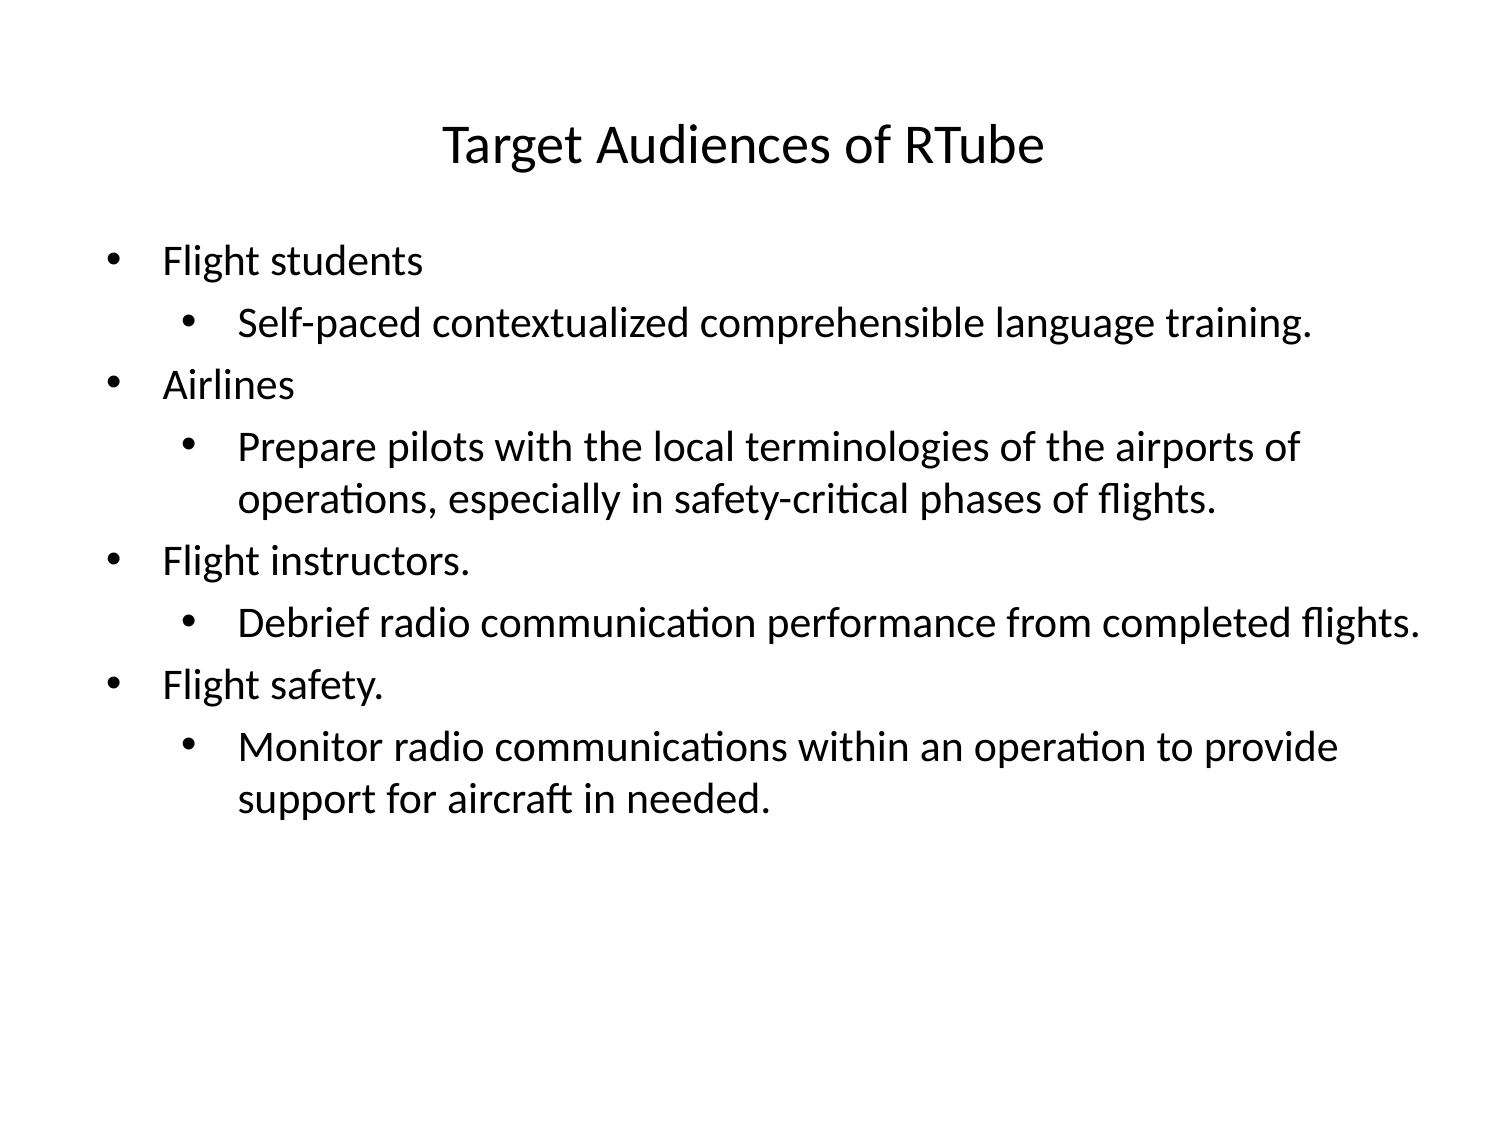

Target Audiences of RTube
Flight students
Self-paced contextualized comprehensible language training.
Airlines
Prepare pilots with the local terminologies of the airports of operations, especially in safety-critical phases of flights.
Flight instructors.
Debrief radio communication performance from completed flights.
Flight safety.
Monitor radio communications within an operation to provide  support for aircraft in needed.